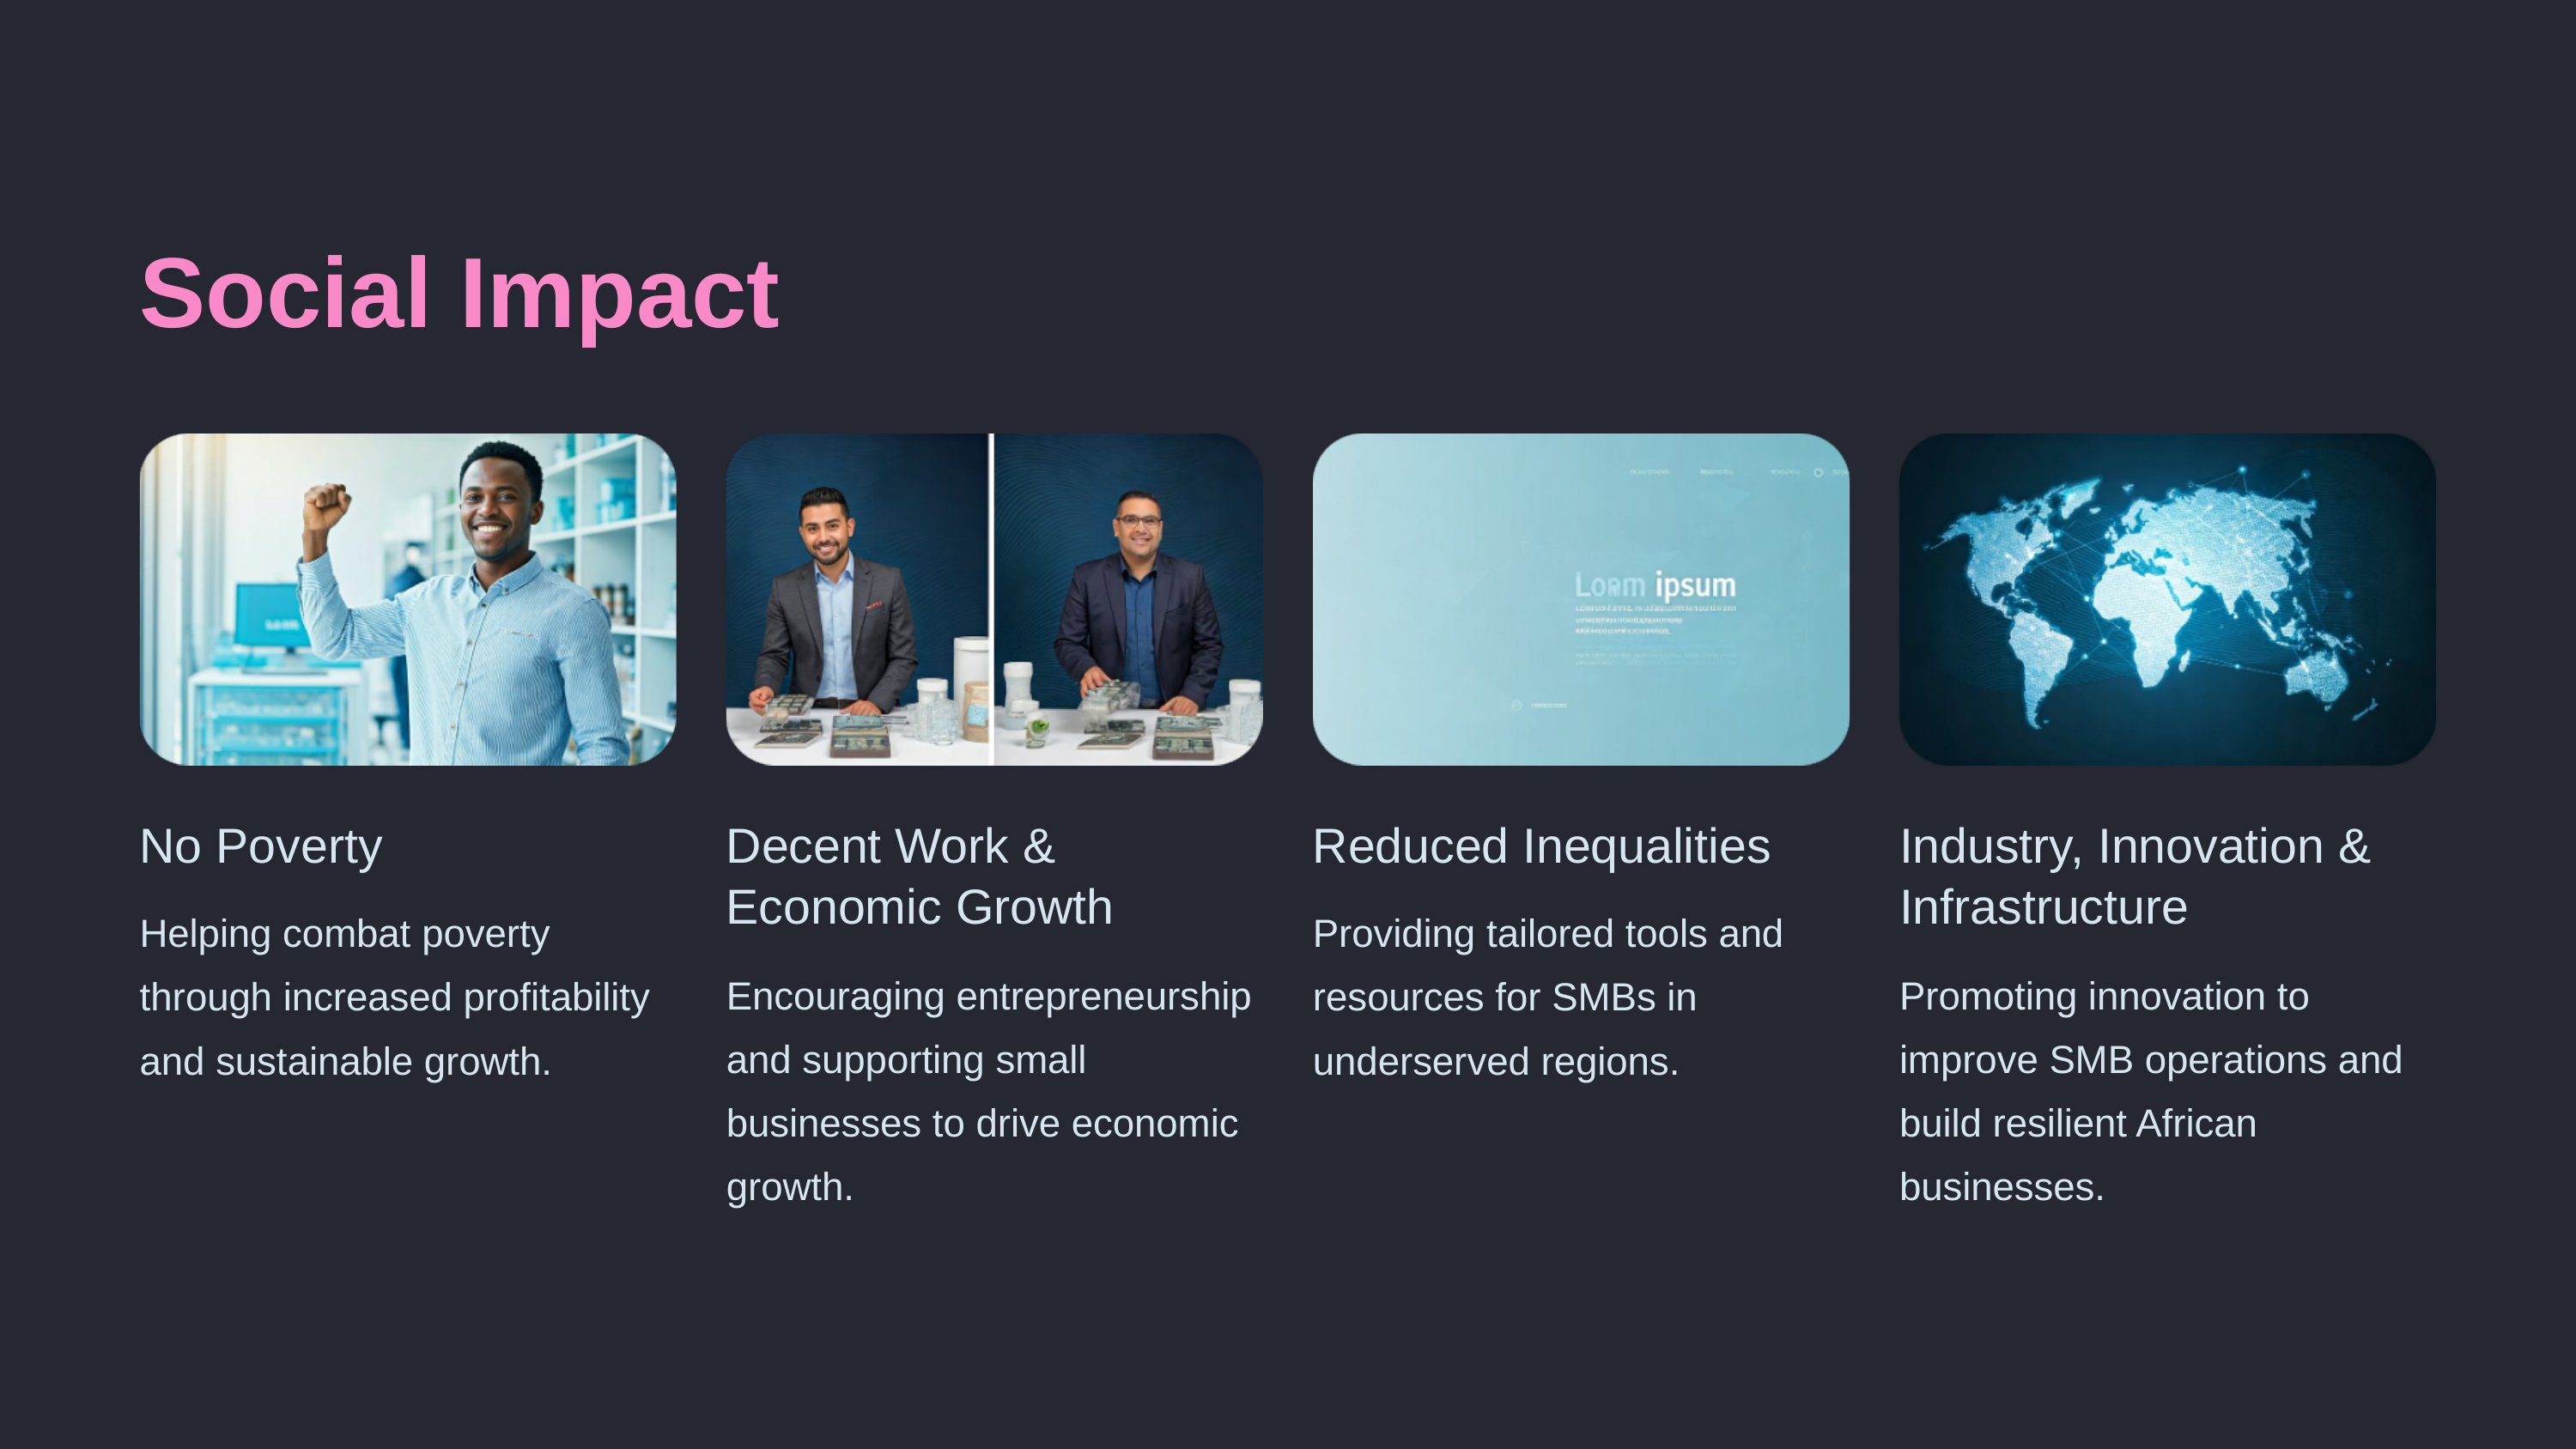

Social Impact

No Poverty

Decent Work & Economic Growth

Reduced Inequalities

Industry, Innovation & Infrastructure

Helping combat poverty through increased profitability and sustainable growth.

Providing tailored tools and resources for SMBs in underserved regions.

Encouraging entrepreneurship and supporting small businesses to drive economic growth.

Promoting innovation to improve SMB operations and build resilient African businesses.